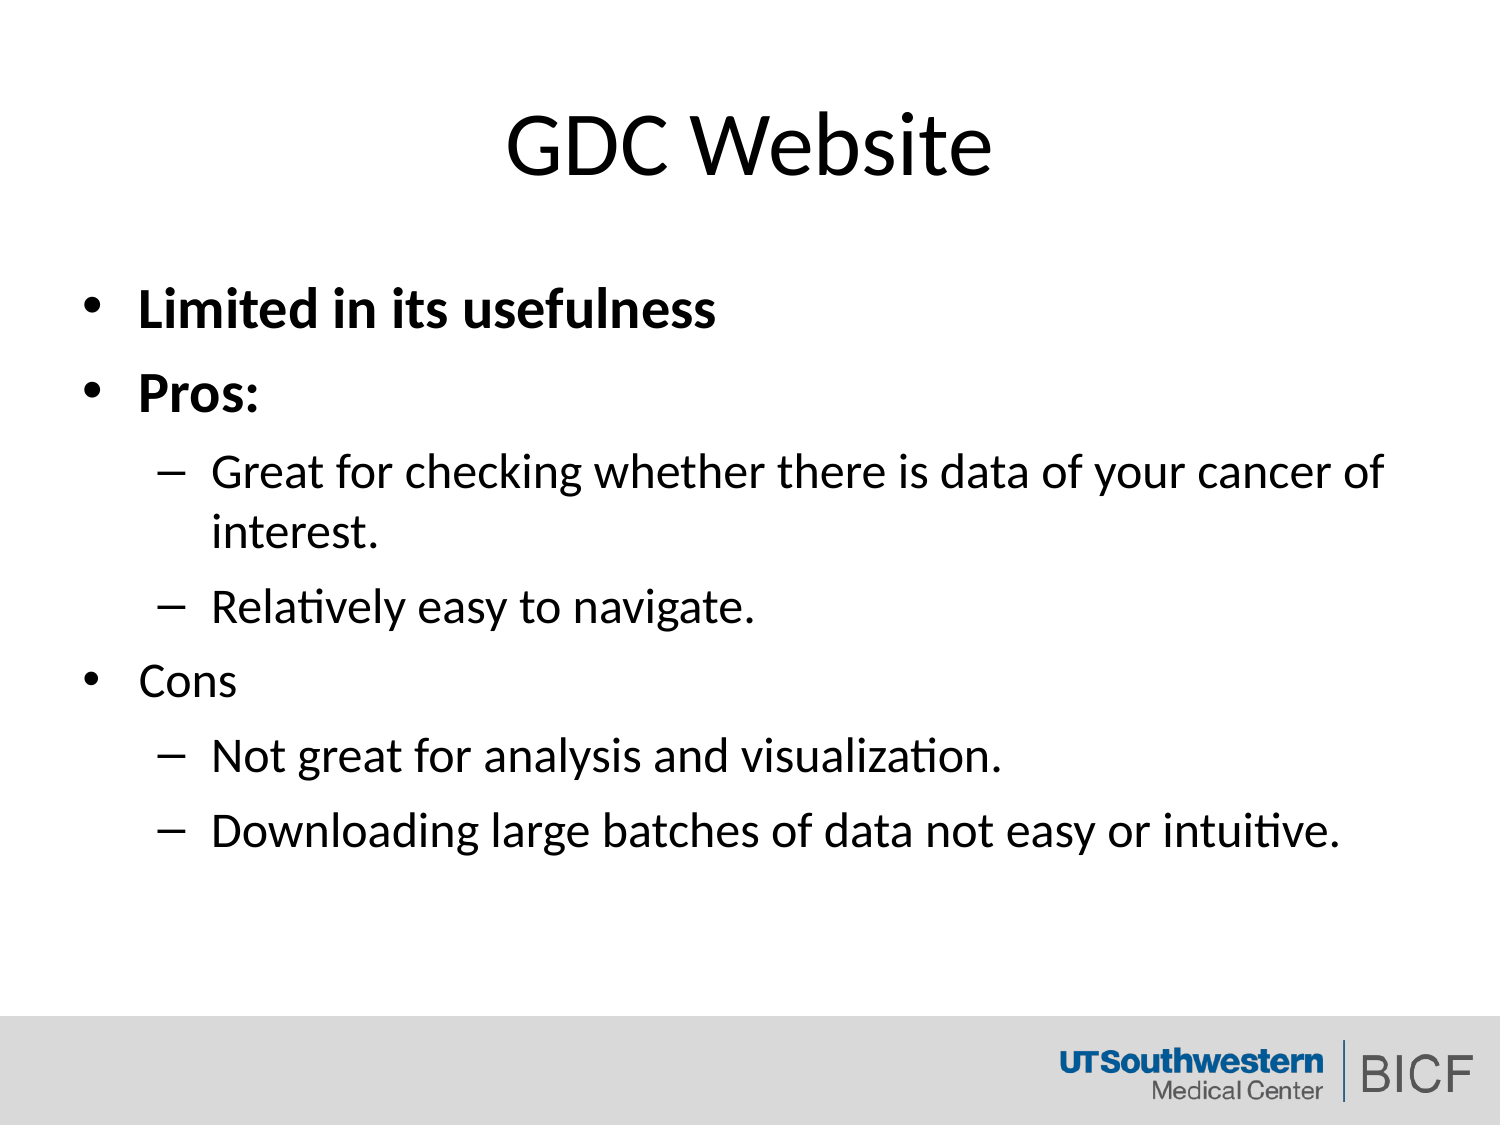

# GDC Website
Limited in its usefulness
Pros:
Great for checking whether there is data of your cancer of interest.
Relatively easy to navigate.
Cons
Not great for analysis and visualization.
Downloading large batches of data not easy or intuitive.